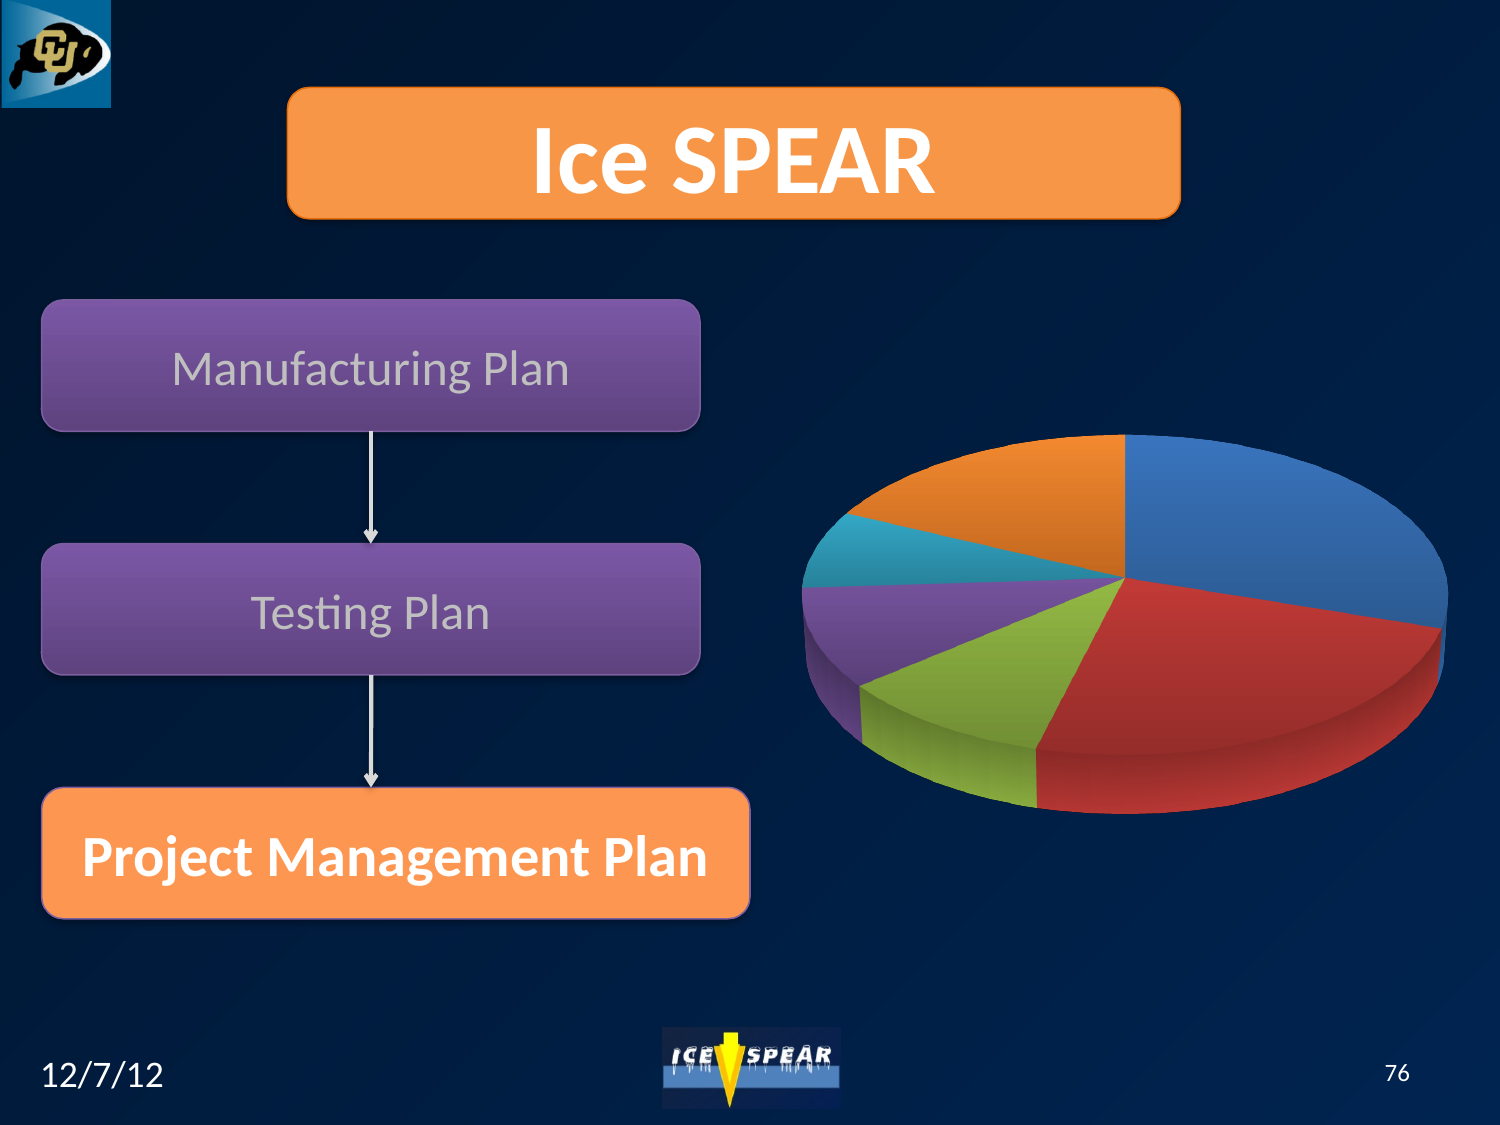

Ice SPEAR
Manufacturing Plan

[unsupported chart]

Testing Plan
Project Management Plan
12/7/12
76